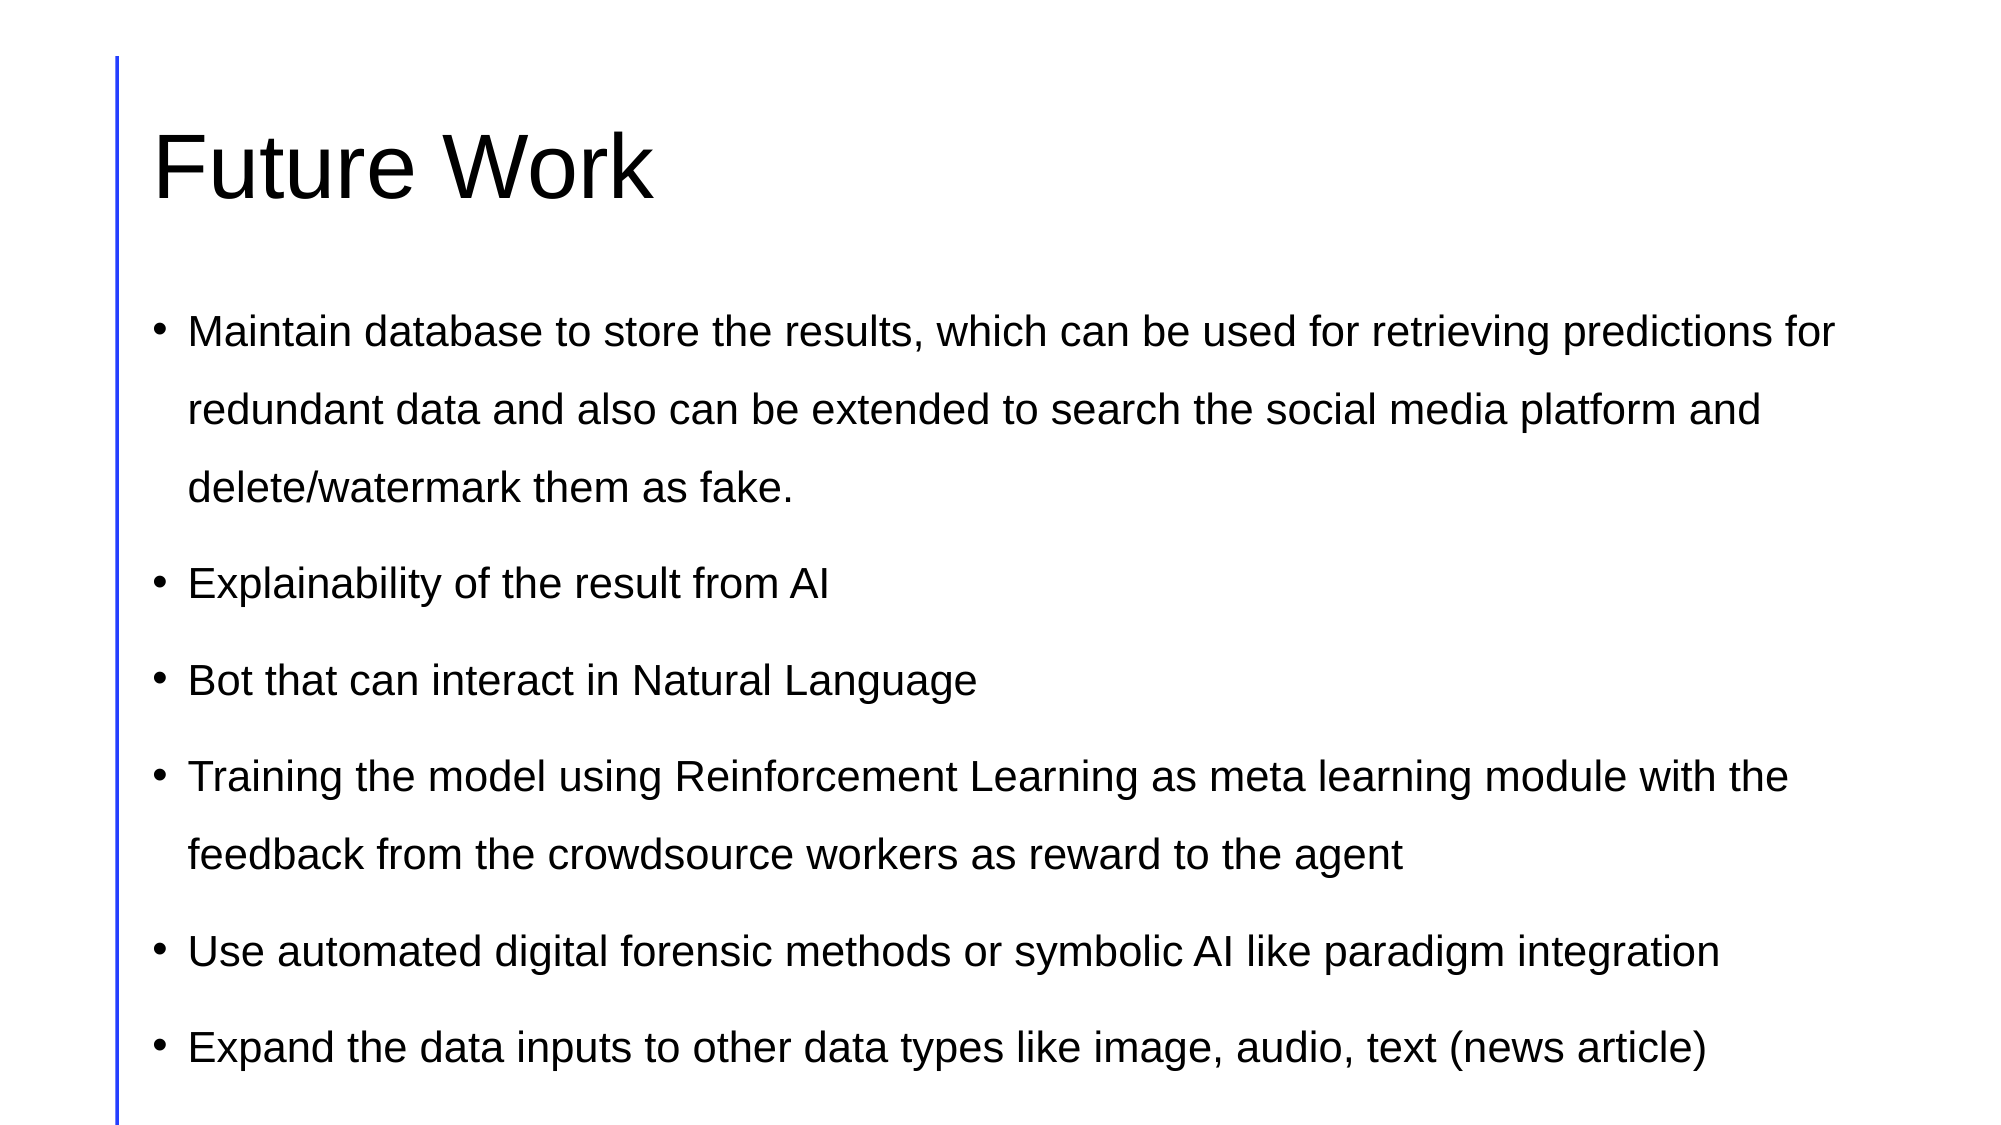

# Future Work
Maintain database to store the results, which can be used for retrieving predictions for redundant data and also can be extended to search the social media platform and delete/watermark them as fake.
Explainability of the result from AI
Bot that can interact in Natural Language
Training the model using Reinforcement Learning as meta learning module with the feedback from the crowdsource workers as reward to the agent
Use automated digital forensic methods or symbolic AI like paradigm integration
Expand the data inputs to other data types like image, audio, text (news article)